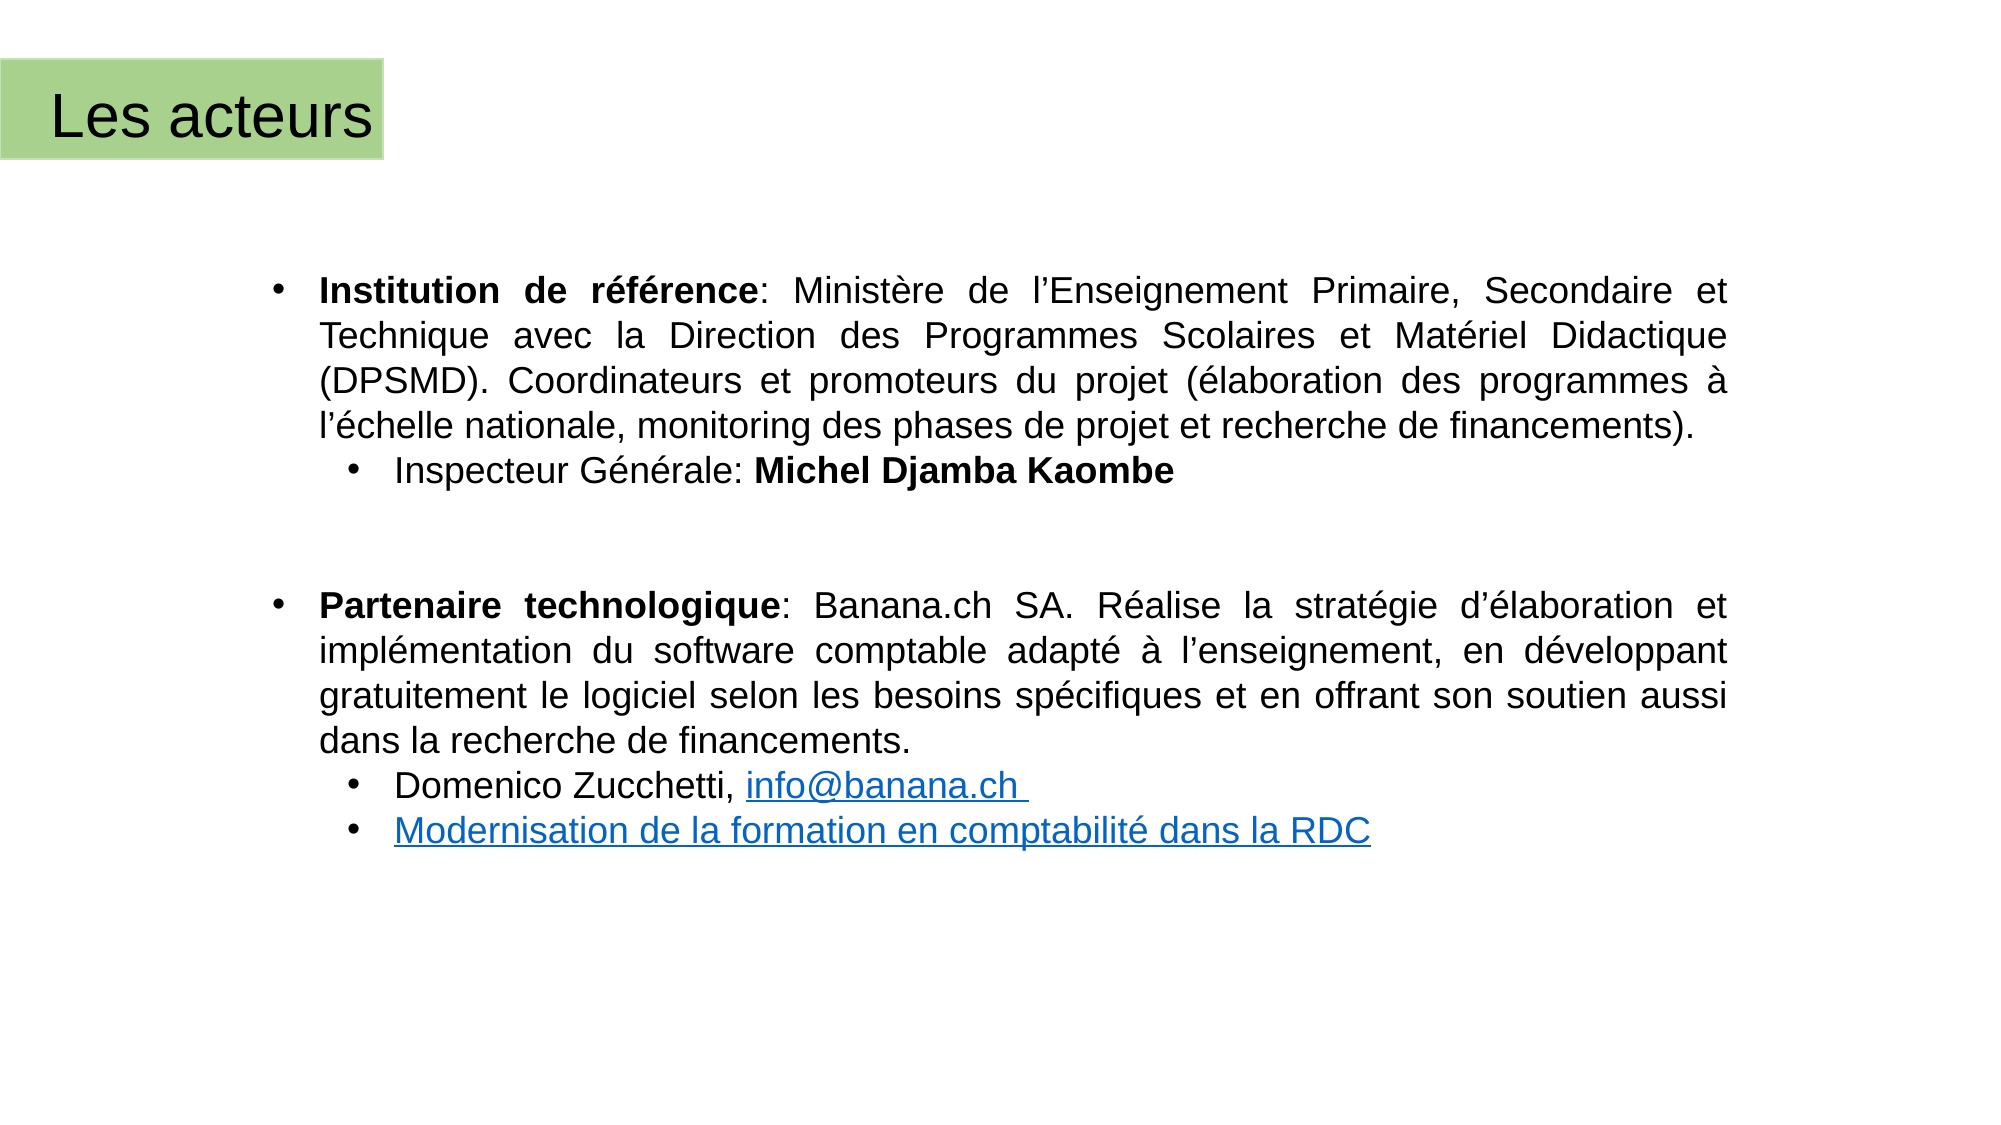

Les acteurs
Institution de référence: Ministère de l’Enseignement Primaire, Secondaire et Technique avec la Direction des Programmes Scolaires et Matériel Didactique (DPSMD). Coordinateurs et promoteurs du projet (élaboration des programmes à l’échelle nationale, monitoring des phases de projet et recherche de financements).
Inspecteur Générale: Michel Djamba Kaombe

Partenaire technologique: Banana.ch SA. Réalise la stratégie d’élaboration et implémentation du software comptable adapté à l’enseignement, en développant gratuitement le logiciel selon les besoins spécifiques et en offrant son soutien aussi dans la recherche de financements.
Domenico Zucchetti, info@banana.ch
Modernisation de la formation en comptabilité dans la RDC